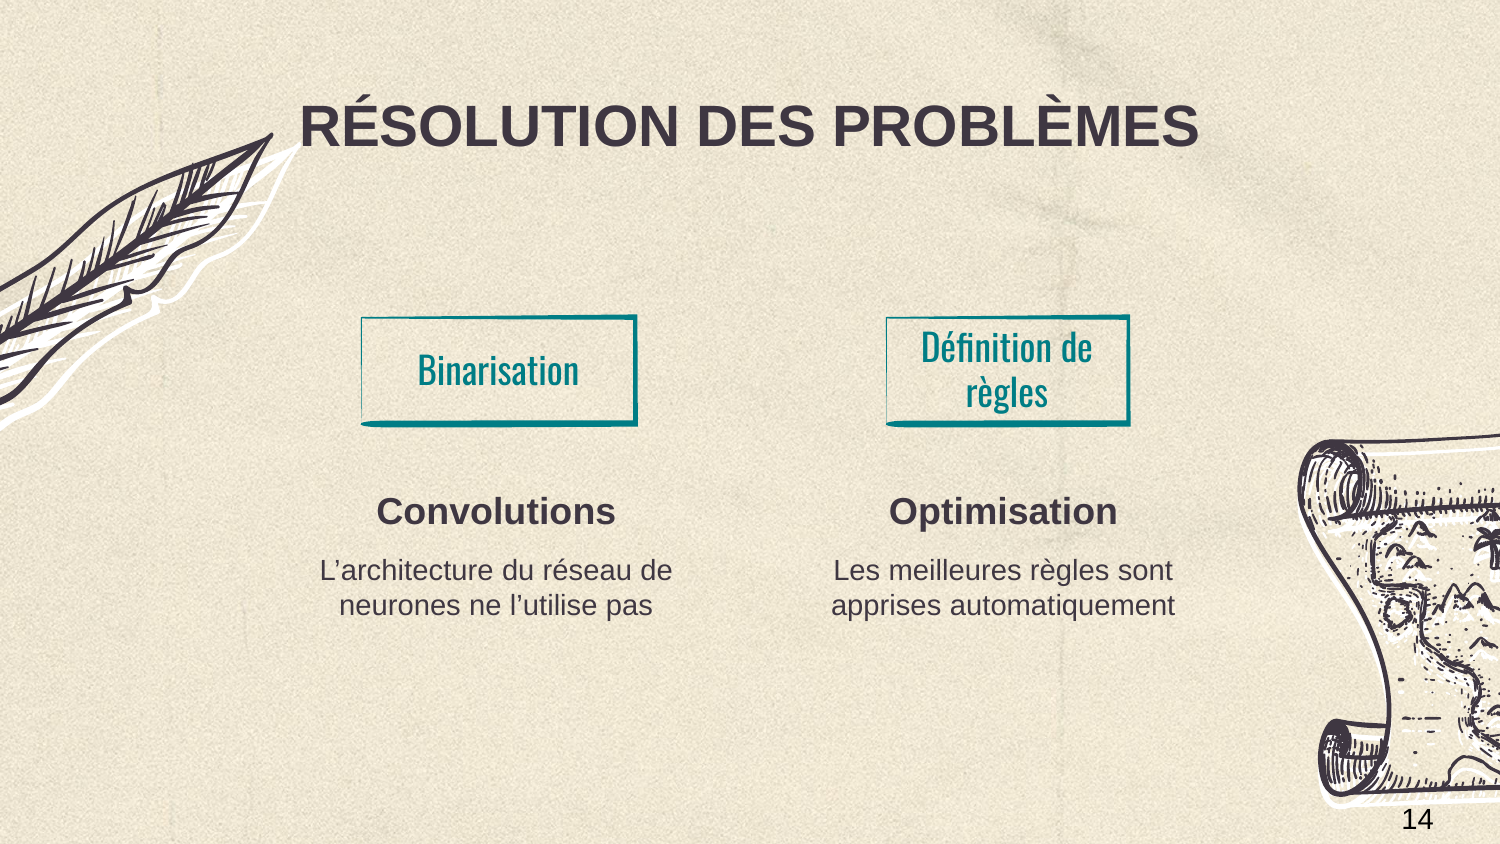

# RÉSOLUTION DES PROBLÈMES

Définition de règles
Binarisation

Convolutions
Optimisation
L’architecture du réseau de neurones ne l’utilise pas
Les meilleures règles sont apprises automatiquement
14